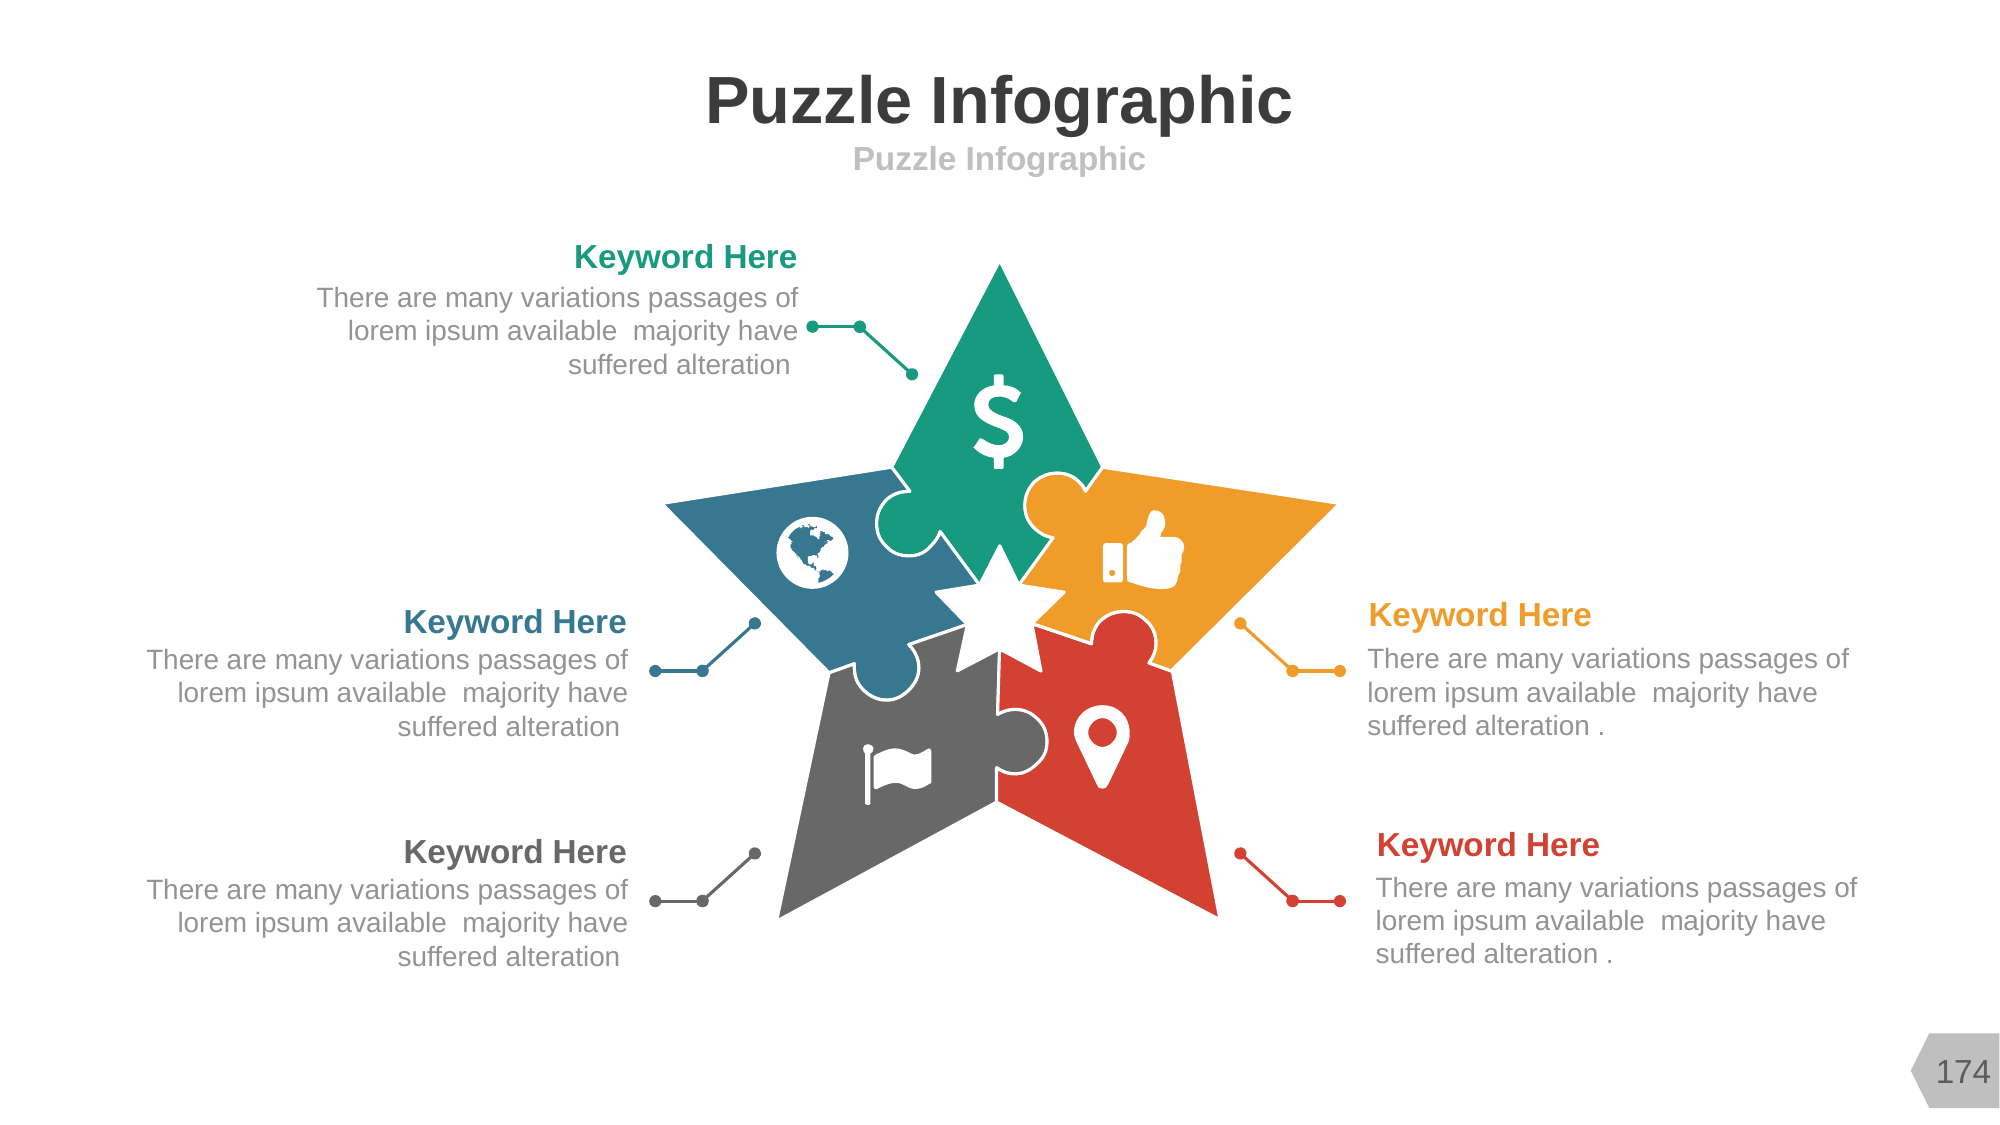

# Puzzle Infographic
Puzzle Infographic
Keyword Here
There are many variations passages of lorem ipsum available  majority have suffered alteration

Keyword Here
There are many variations passages of lorem ipsum available  majority have suffered alteration .
Keyword Here
There are many variations passages of lorem ipsum available  majority have suffered alteration

Keyword Here
There are many variations passages of lorem ipsum available  majority have suffered alteration .
Keyword Here
There are many variations passages of lorem ipsum available  majority have suffered alteration